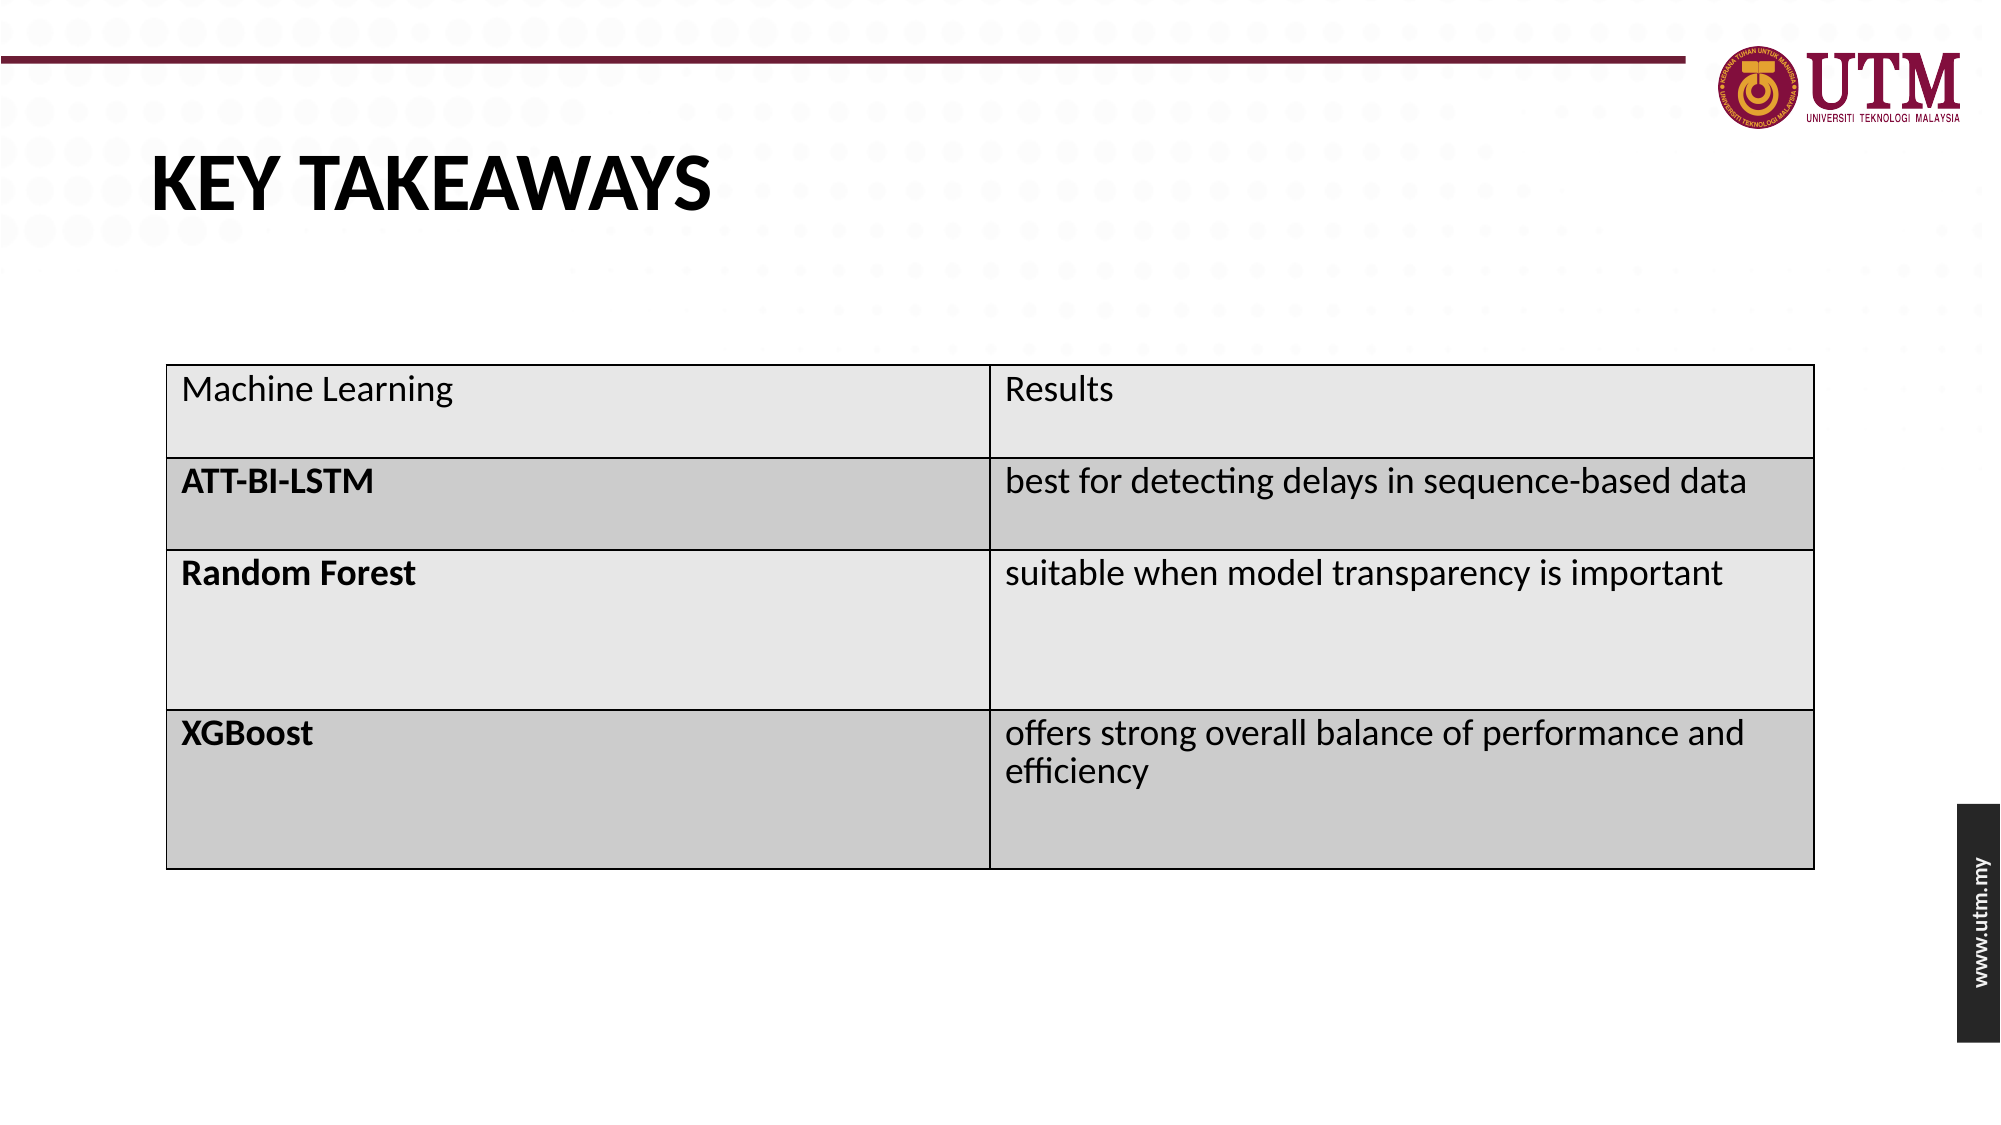

KEY TAKEAWAYS
| Machine Learning | Results |
| --- | --- |
| ATT-BI-LSTM | best for detecting delays in sequence-based data |
| Random Forest | suitable when model transparency is important |
| XGBoost | offers strong overall balance of performance and efficiency |